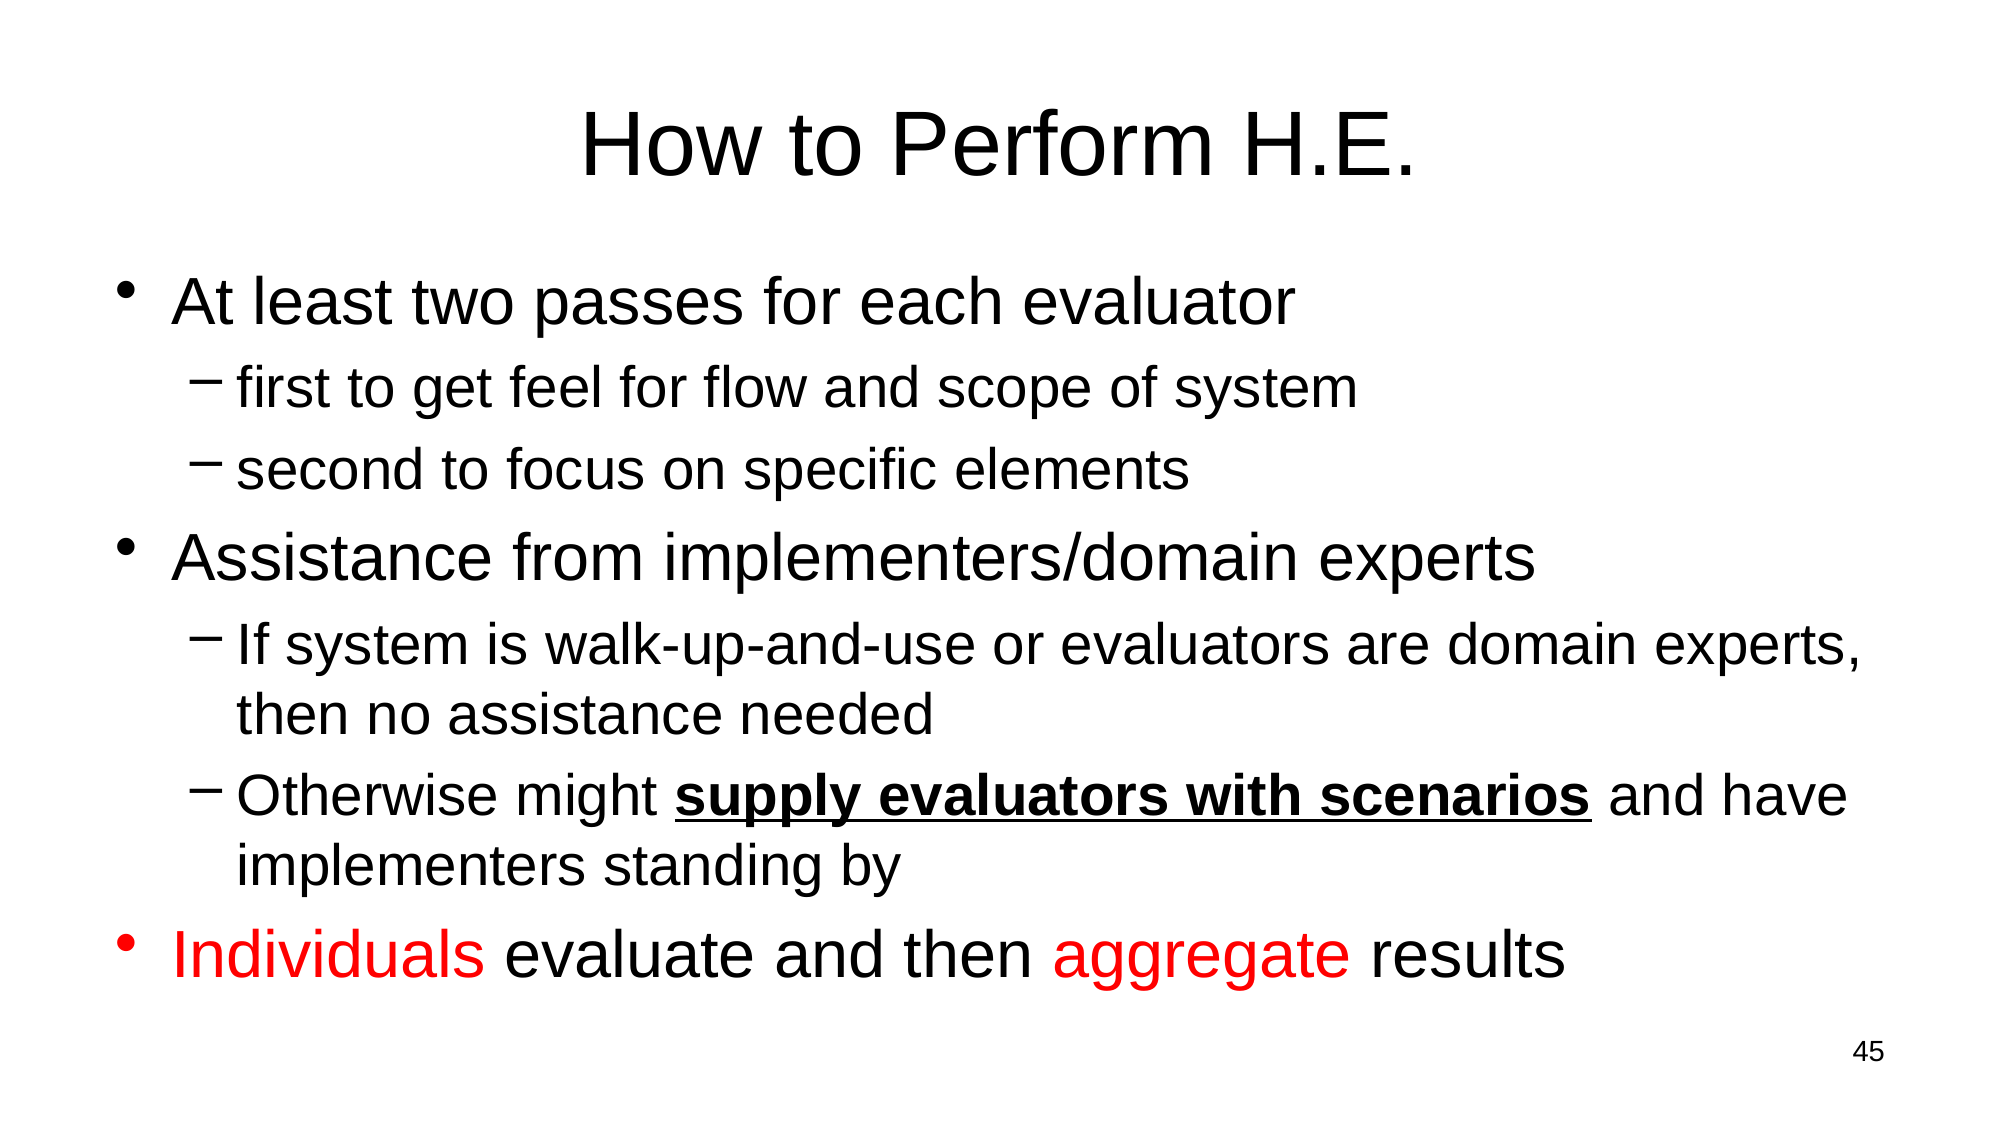

# How to Perform H.E.
At least two passes for each evaluator
first to get feel for flow and scope of system
second to focus on specific elements
Assistance from implementers/domain experts
If system is walk-up-and-use or evaluators are domain experts, then no assistance needed
Otherwise might supply evaluators with scenarios and have implementers standing by
Individuals evaluate and then aggregate results

45